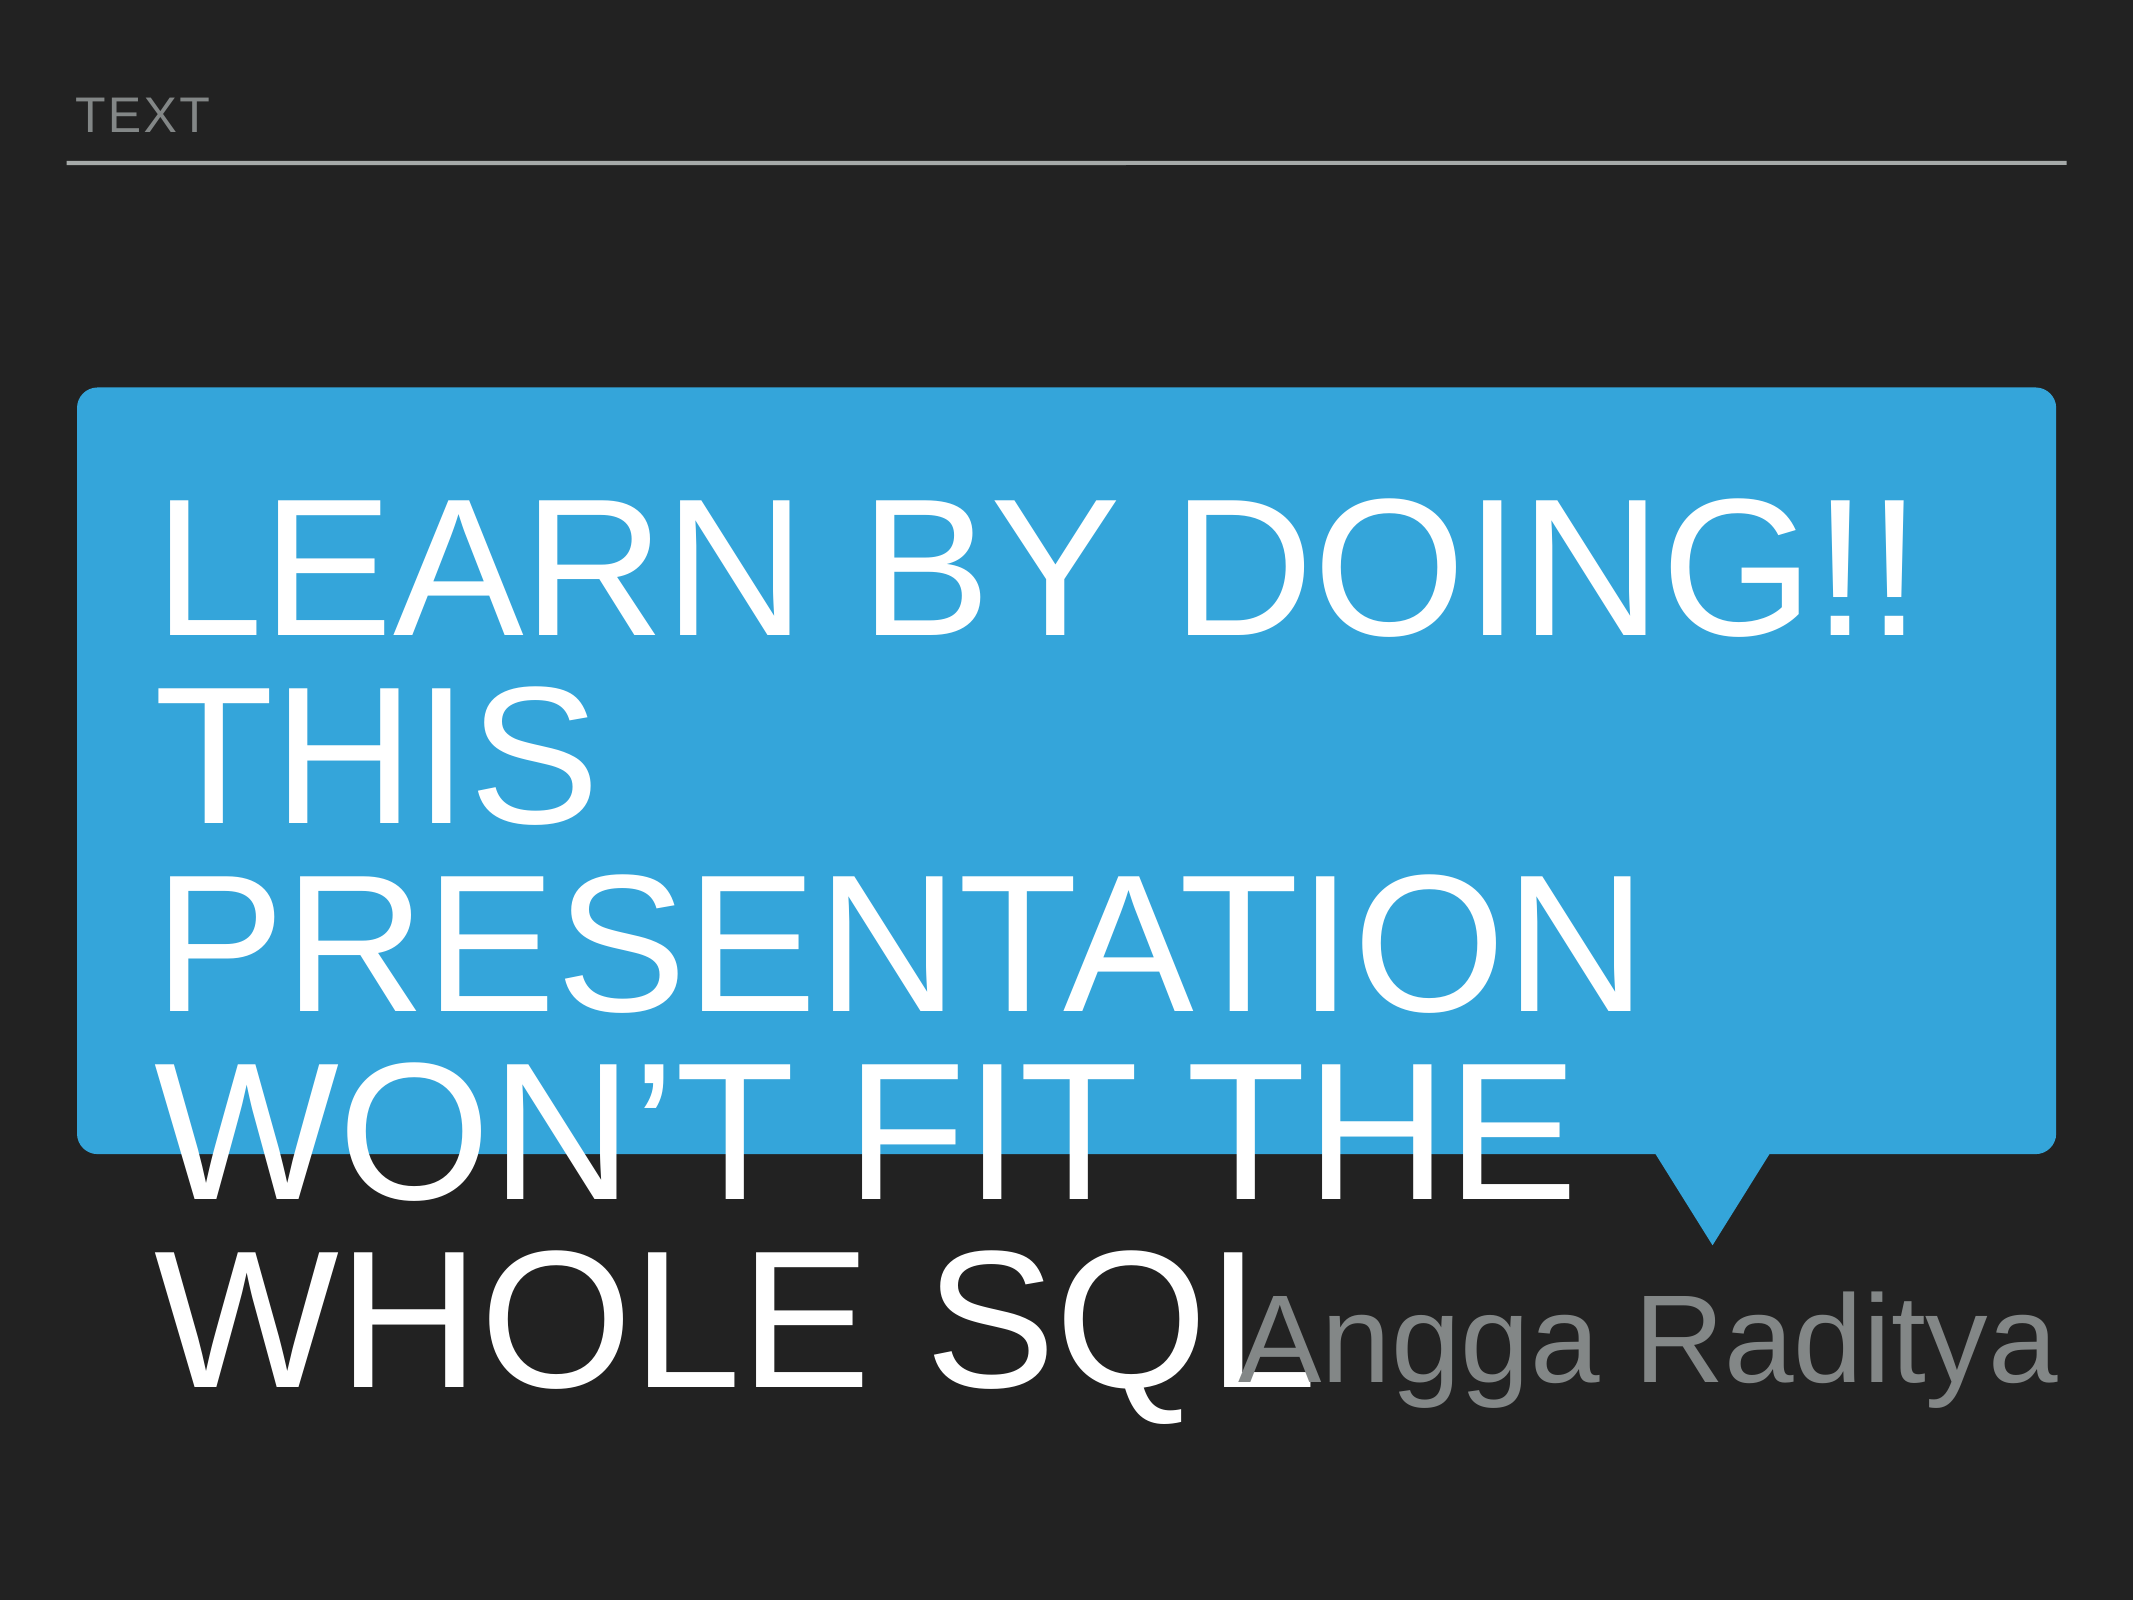

Text
Learn By Doing!! This presentation won’t fit the whole SQL
Angga Raditya